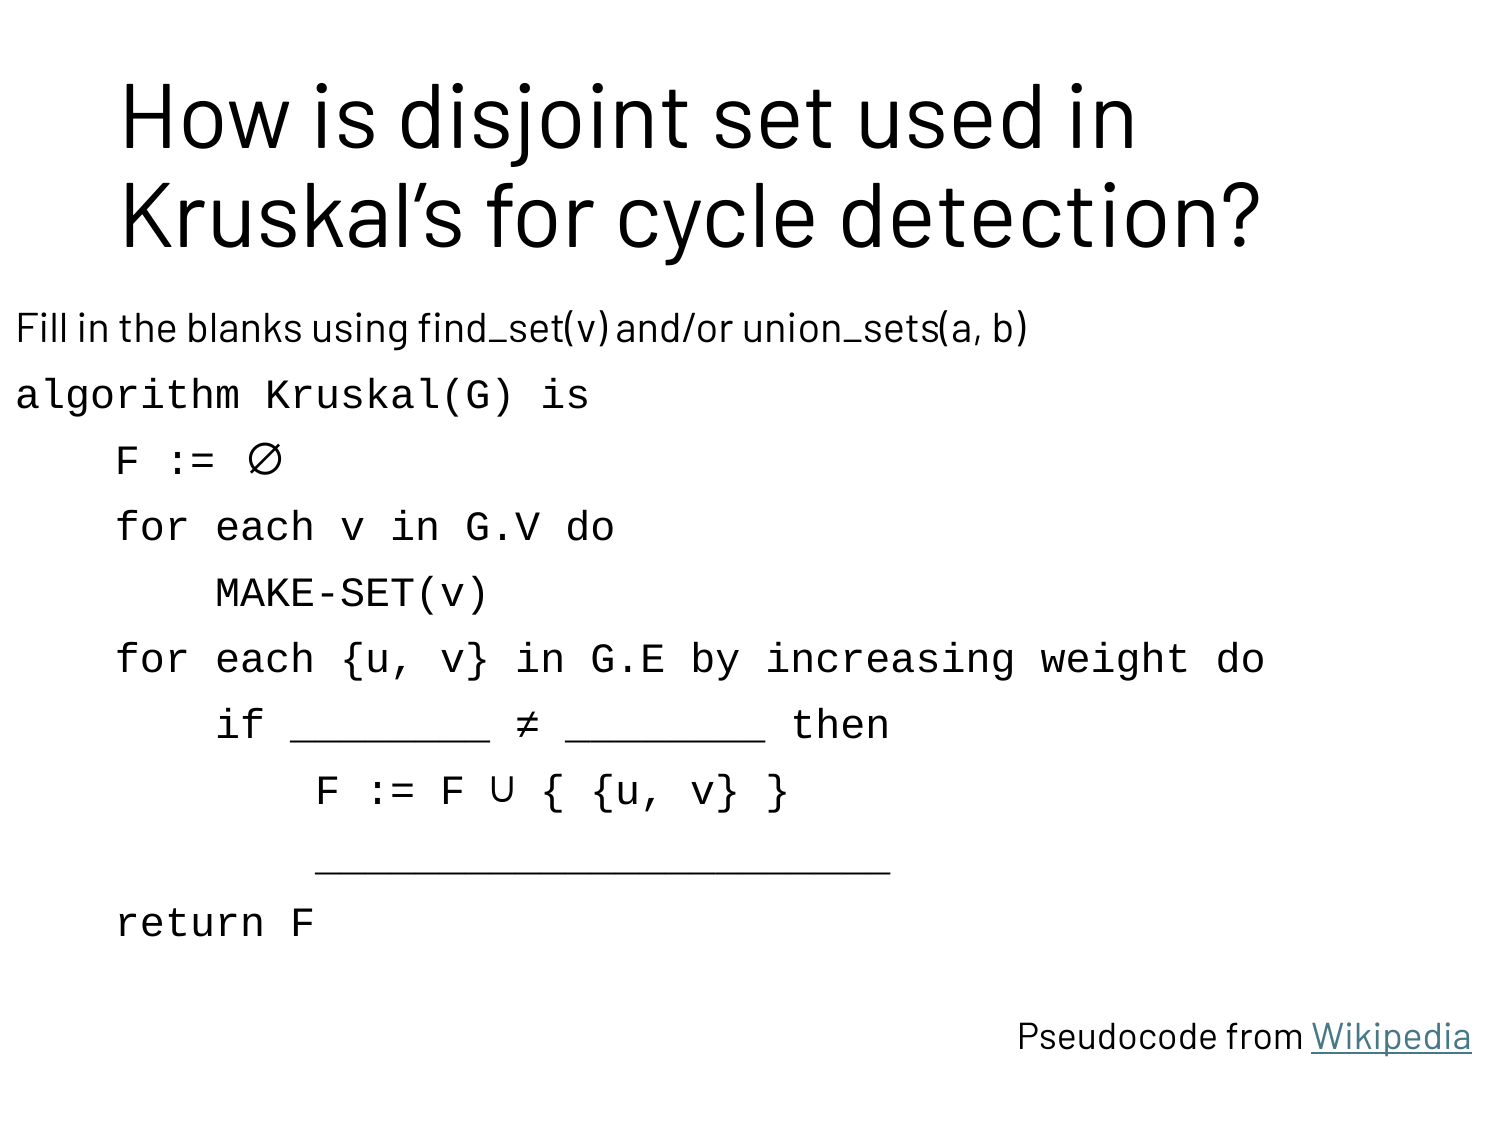

# How is disjoint set used in Kruskal’s for cycle detection?
Fill in the blanks using find_set(v) and/or union_sets(a, b)
algorithm Kruskal(G) is
    F := ∅
    for each v in G.V do
        MAKE-SET(v)
    for each {u, v} in G.E by increasing weight do
        if ________ ≠ ________ then
            F := F ∪ { {u, v} }
            _______________________
    return F
Pseudocode from Wikipedia